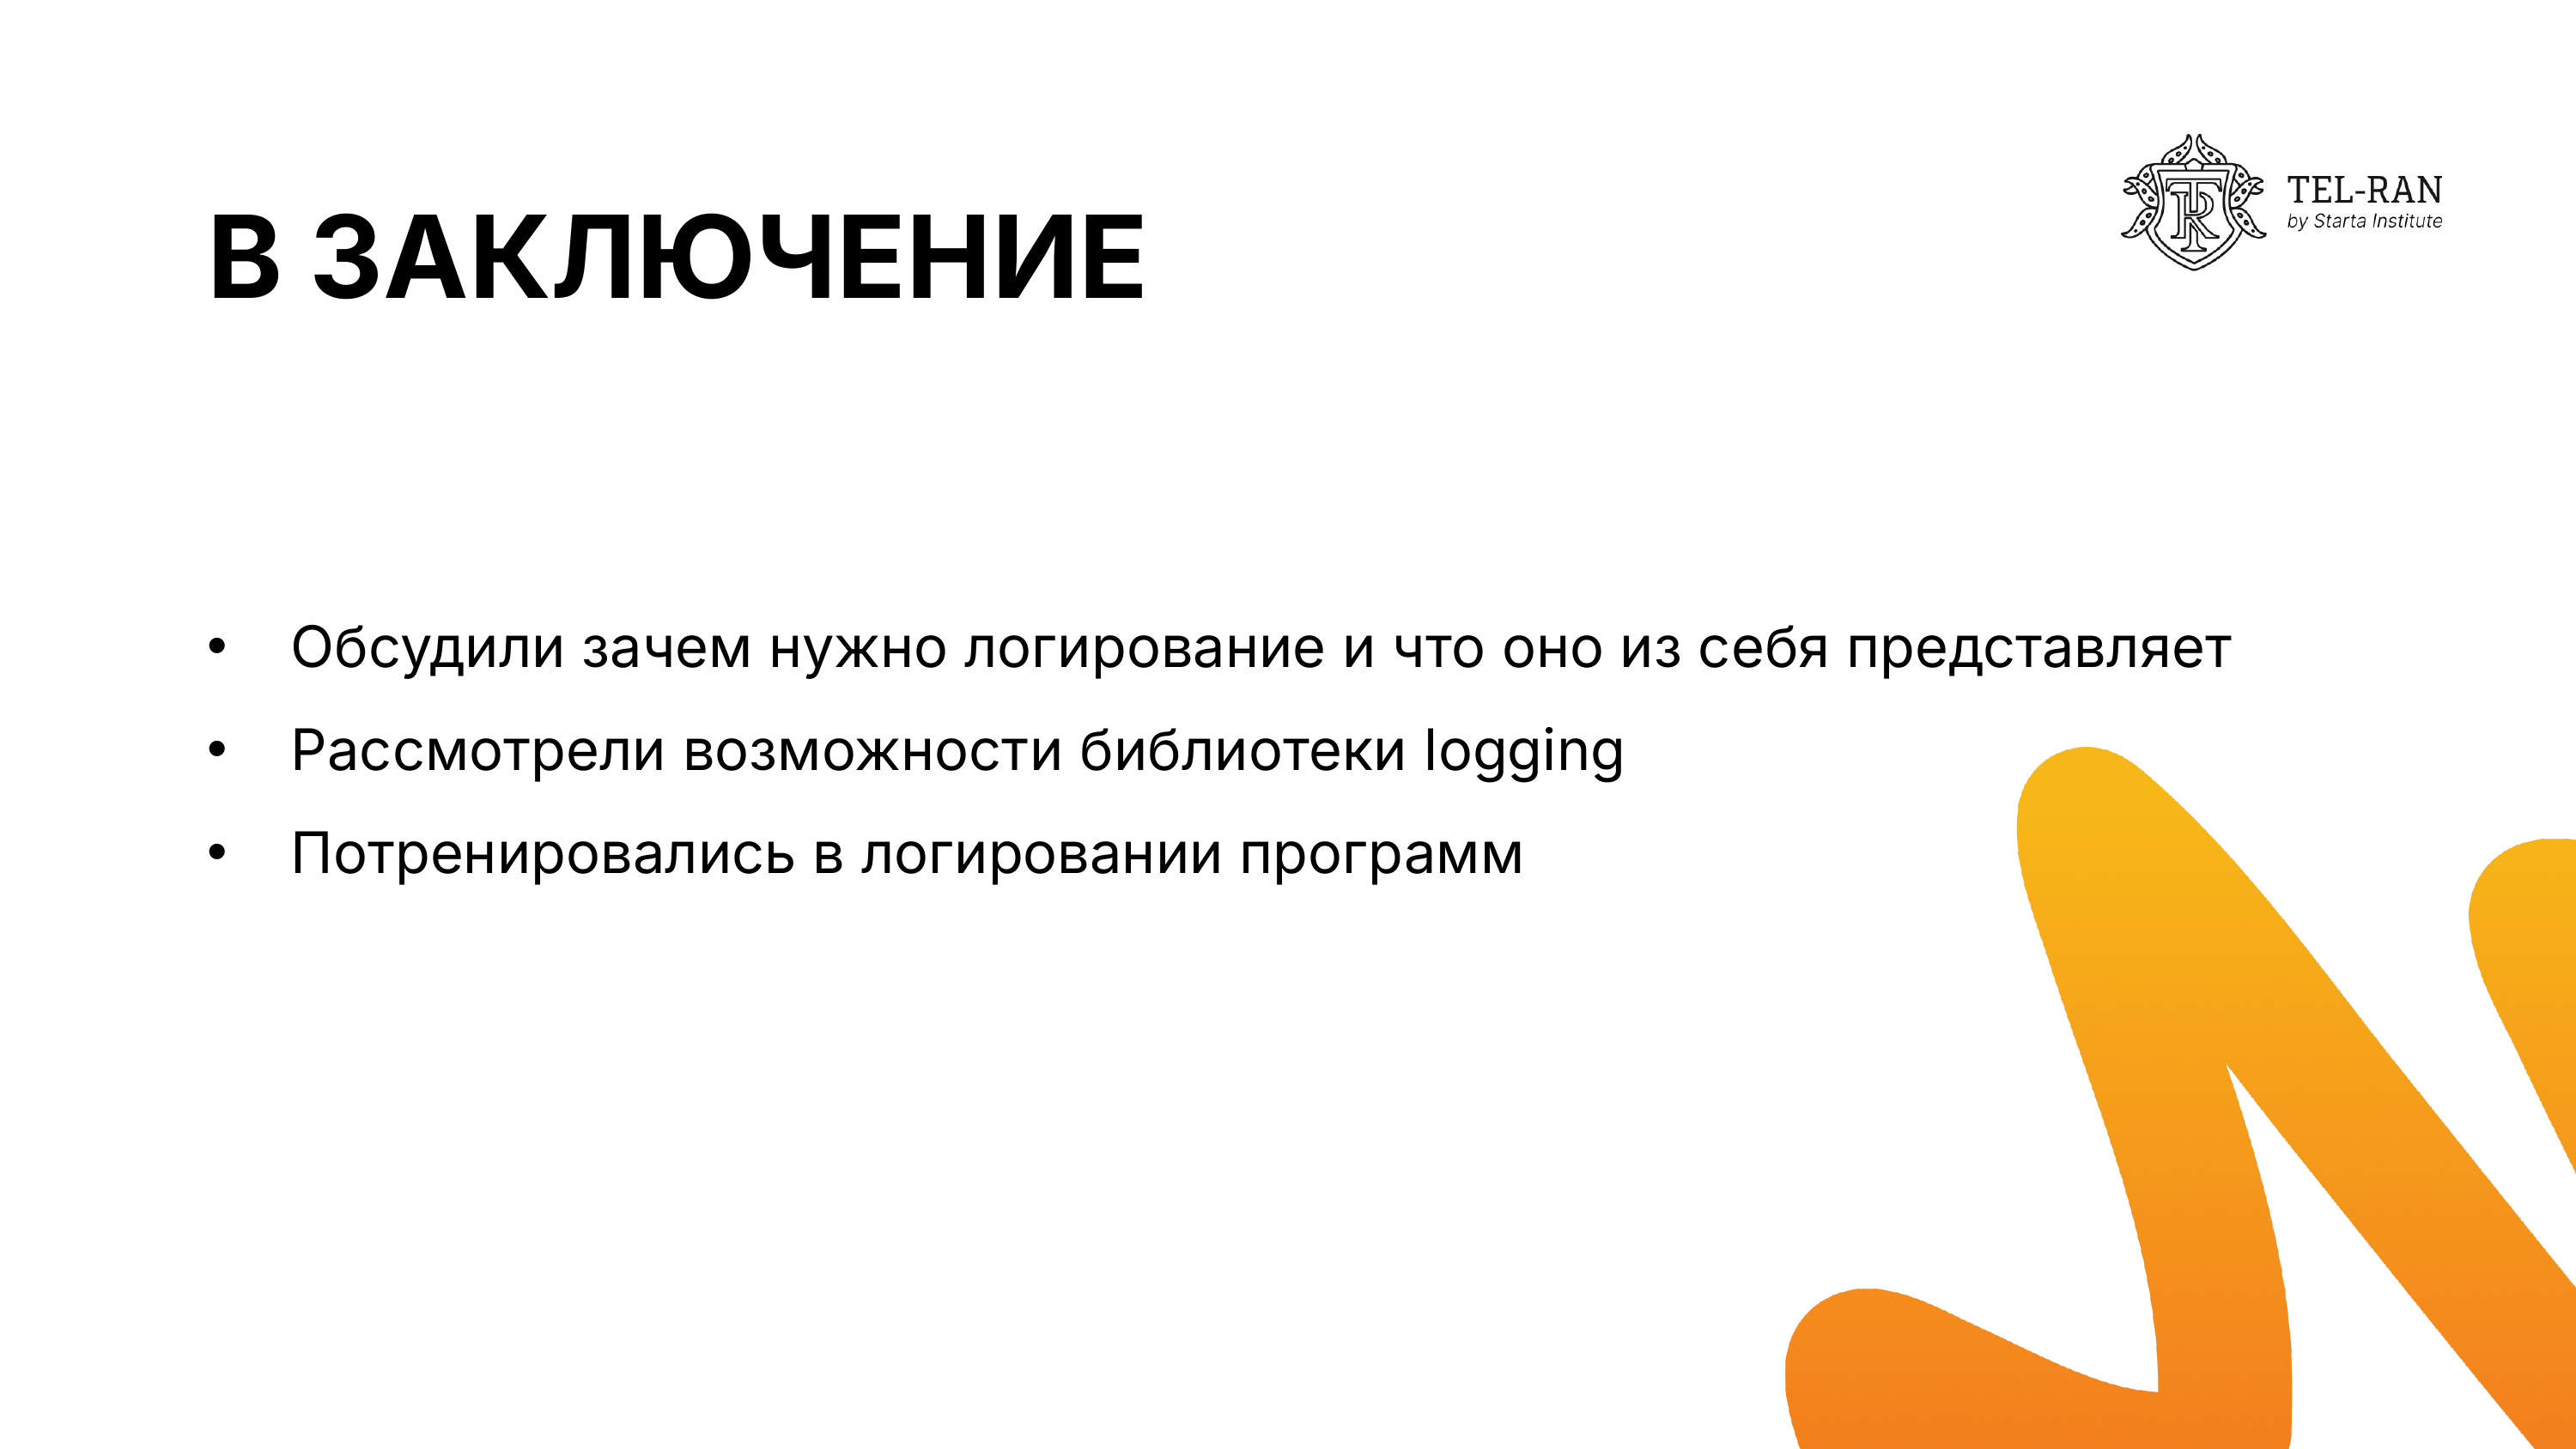

В ЗАКЛЮЧЕНИЕ
Обсудили зачем нужно логирование и что оно из себя представляет
Рассмотрели возможности библиотеки logging
Потренировались в логировании программ